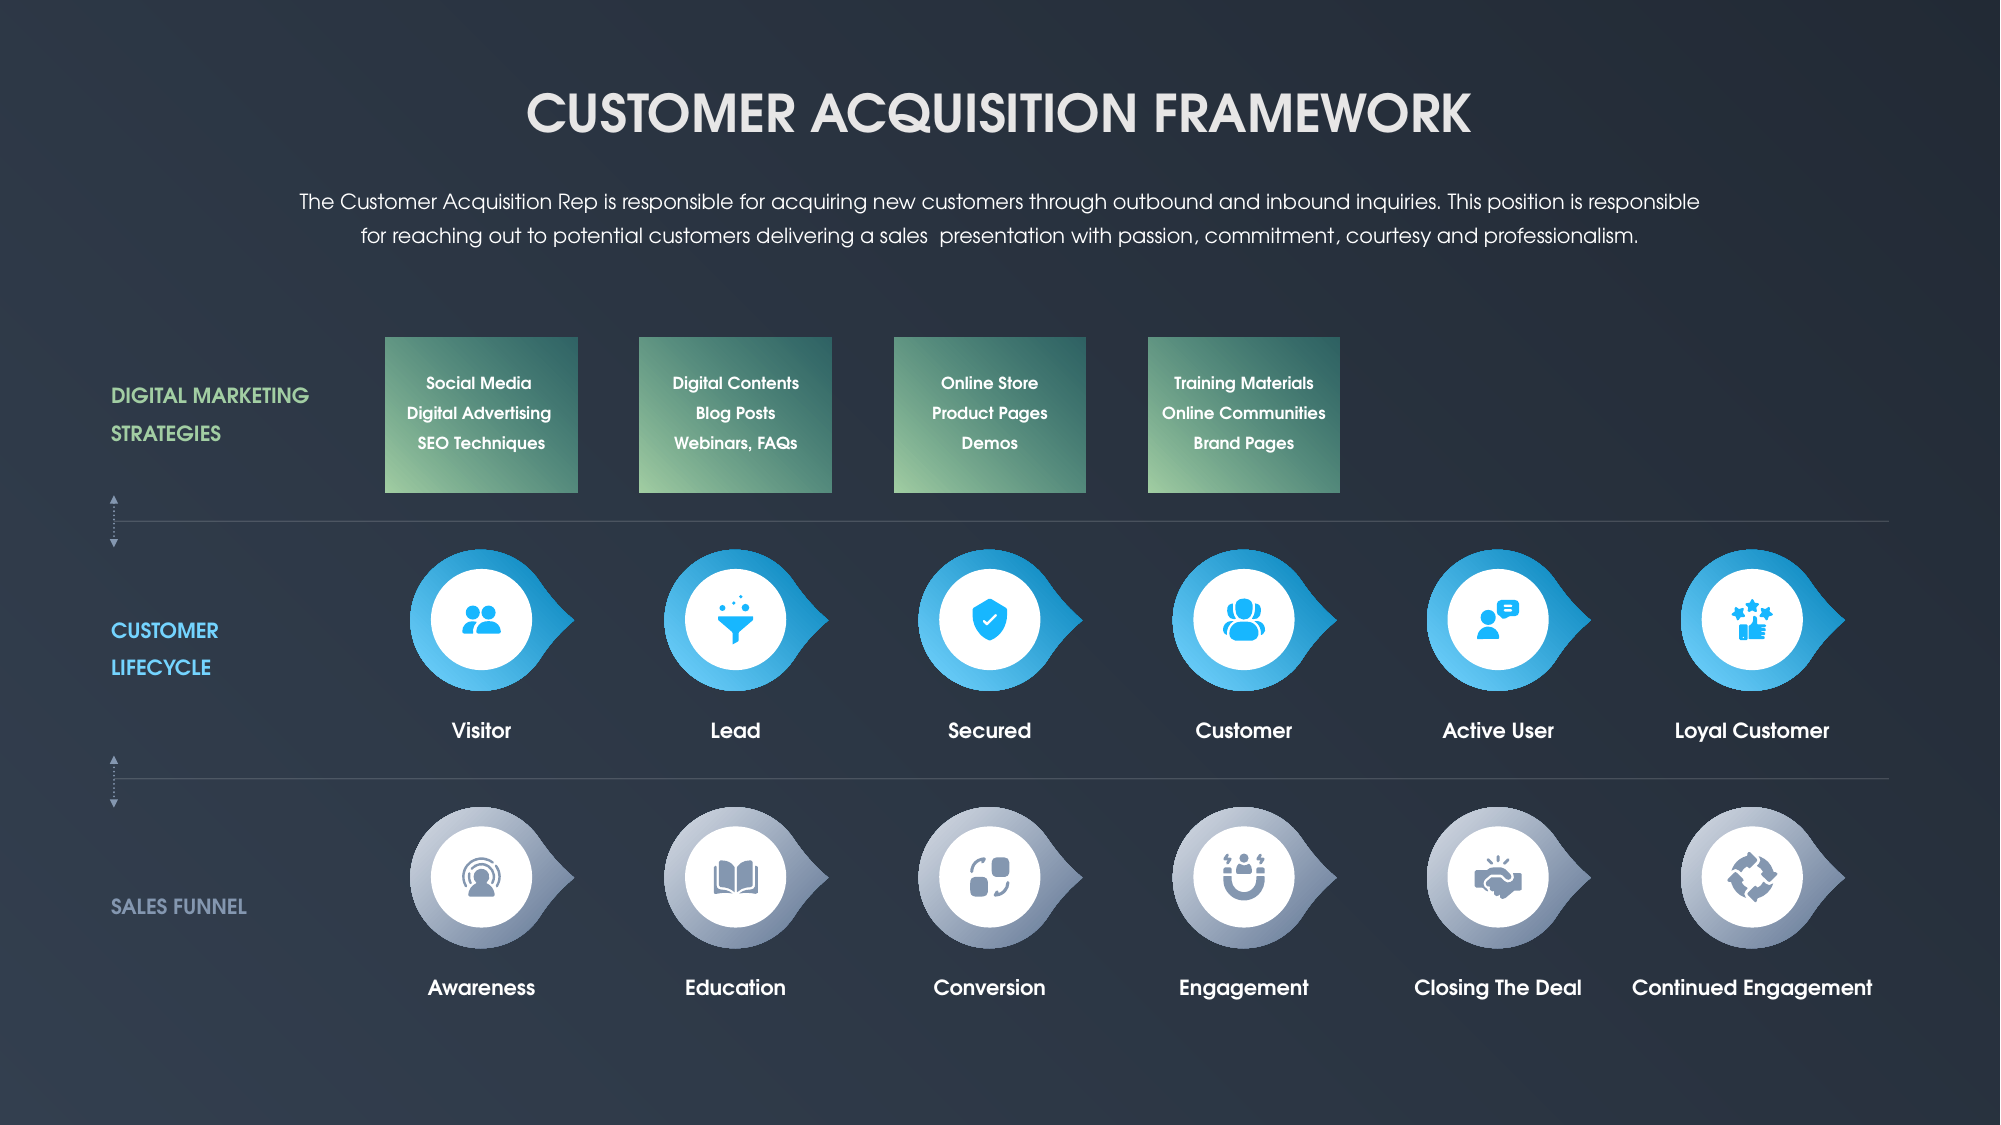

CUSTOMER ACQUISITION FRAMEWORK
The Customer Acquisition Rep is responsible for acquiring new customers through outbound and inbound inquiries. This position is responsible for reaching out to potential customers delivering a sales  presentation with passion, commitment, courtesy and professionalism.
Social Media
Digital Advertising
SEO Techniques
Digital Contents
Blog Posts
Webinars, FAQs
Online Store
Product Pages
Demos
Training Materials
Online Communities
Brand Pages
DIGITAL MARKETING STRATEGIES

Visitor

Lead

Secured

Customer

Active User

Loyal Customer
CUSTOMER LIFECYCLE

Awareness

Education

Conversion

Engagement

Closing The Deal

Continued Engagement

SALES FUNNEL